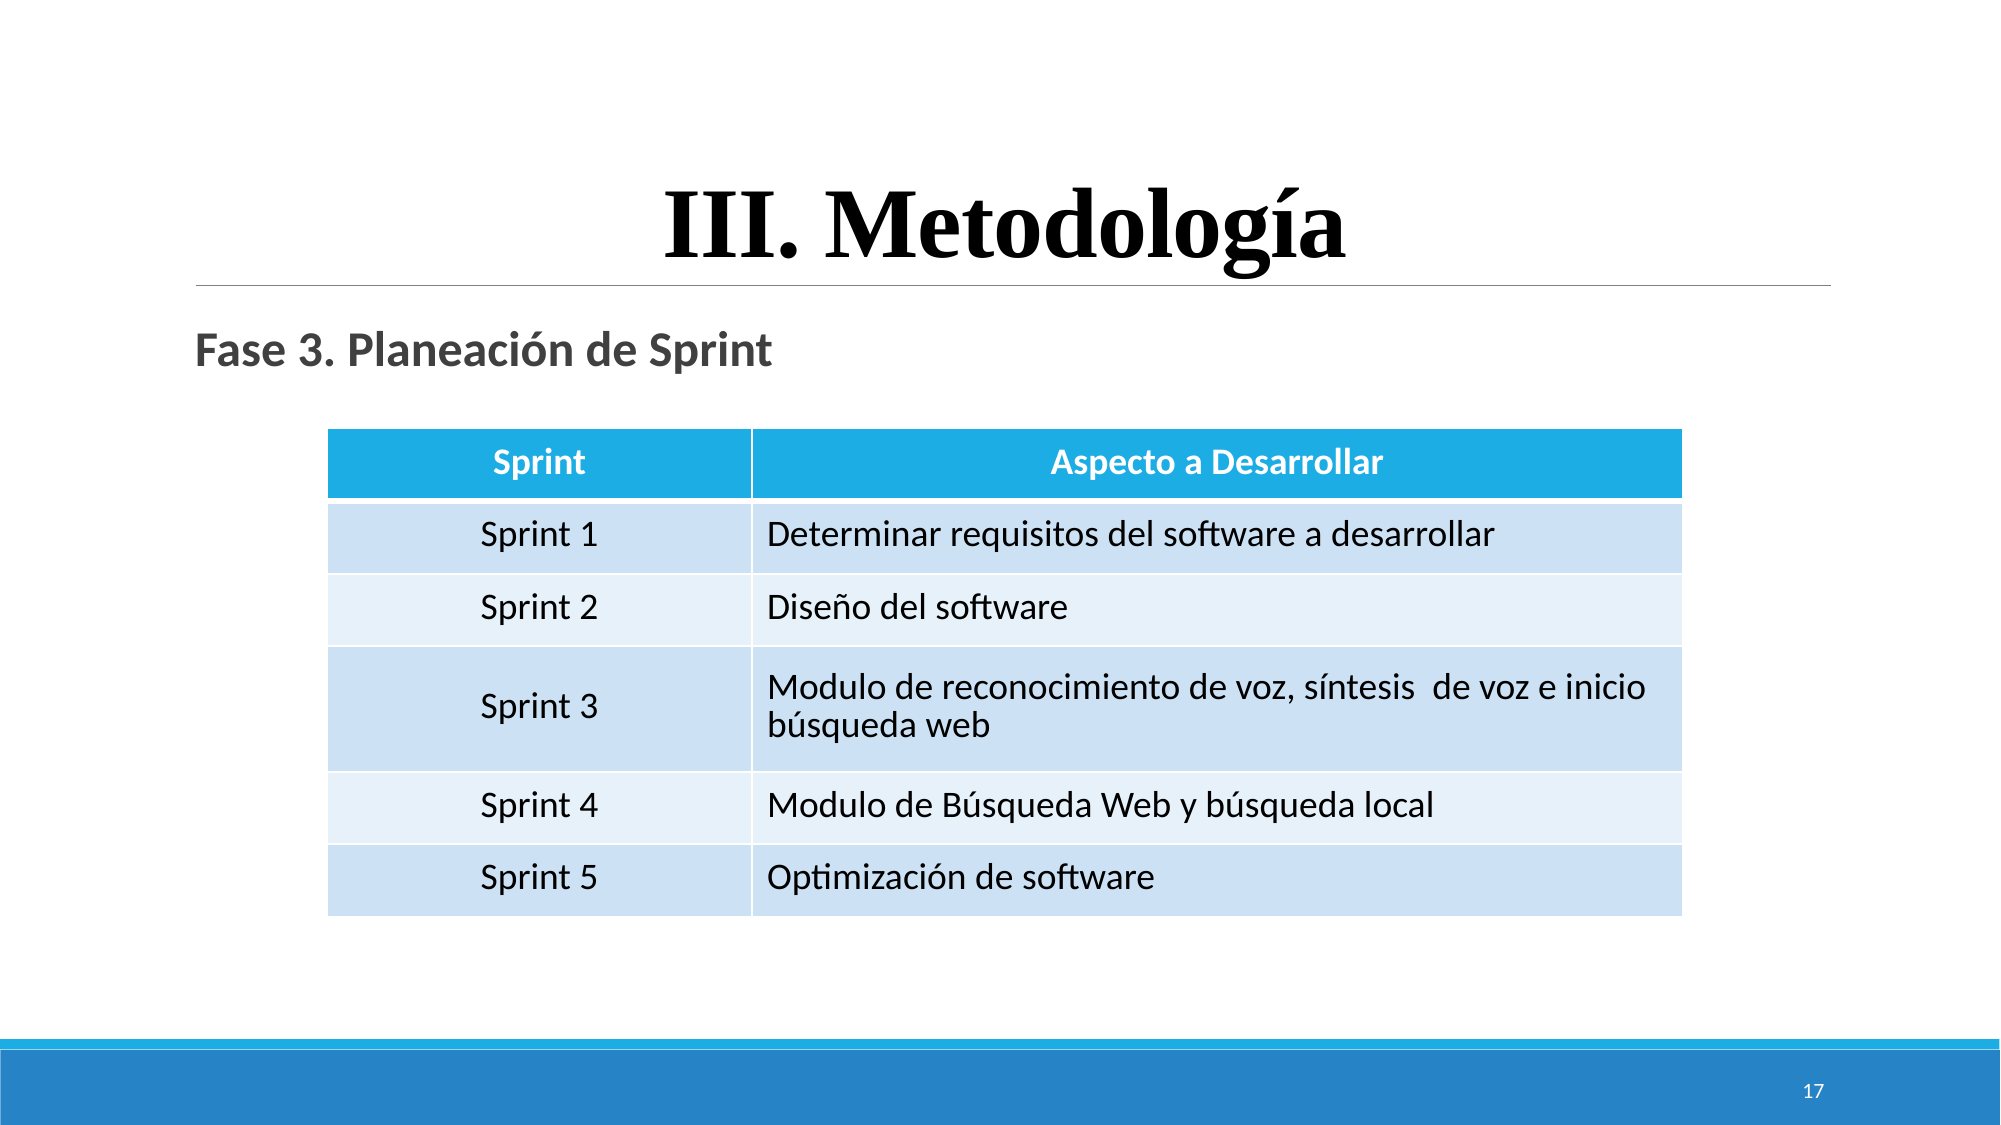

# III. Metodología
Fase 3. Planeación de Sprint
| Sprint | Aspecto a Desarrollar |
| --- | --- |
| Sprint 1 | Determinar requisitos del software a desarrollar |
| Sprint 2 | Diseño del software |
| Sprint 3 | Modulo de reconocimiento de voz, síntesis de voz e inicio búsqueda web |
| Sprint 4 | Modulo de Búsqueda Web y búsqueda local |
| Sprint 5 | Optimización de software |
17